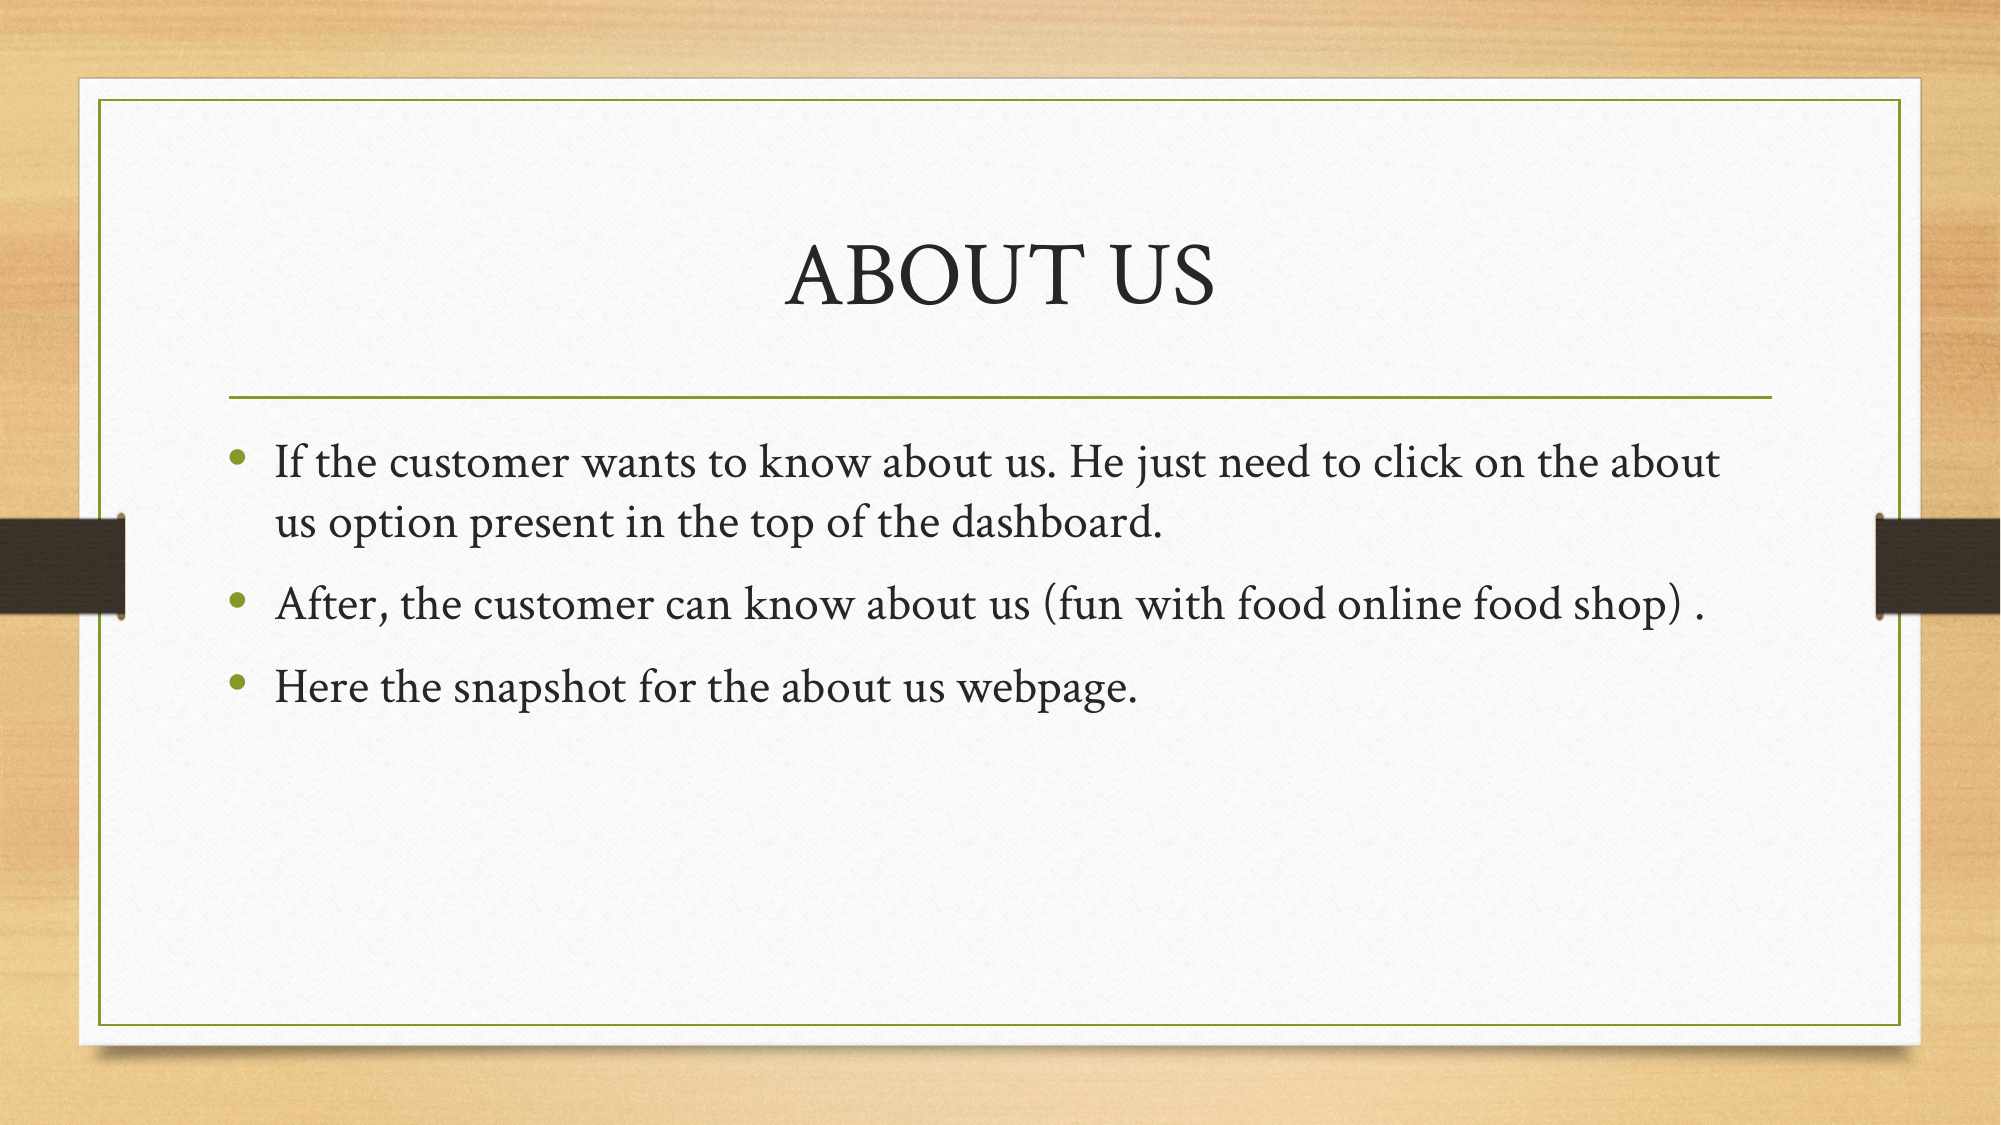

# ABOUT US
If the customer wants to know about us. He just need to click on the about us option present in the top of the dashboard.
After, the customer can know about us (fun with food online food shop) .
Here the snapshot for the about us webpage.